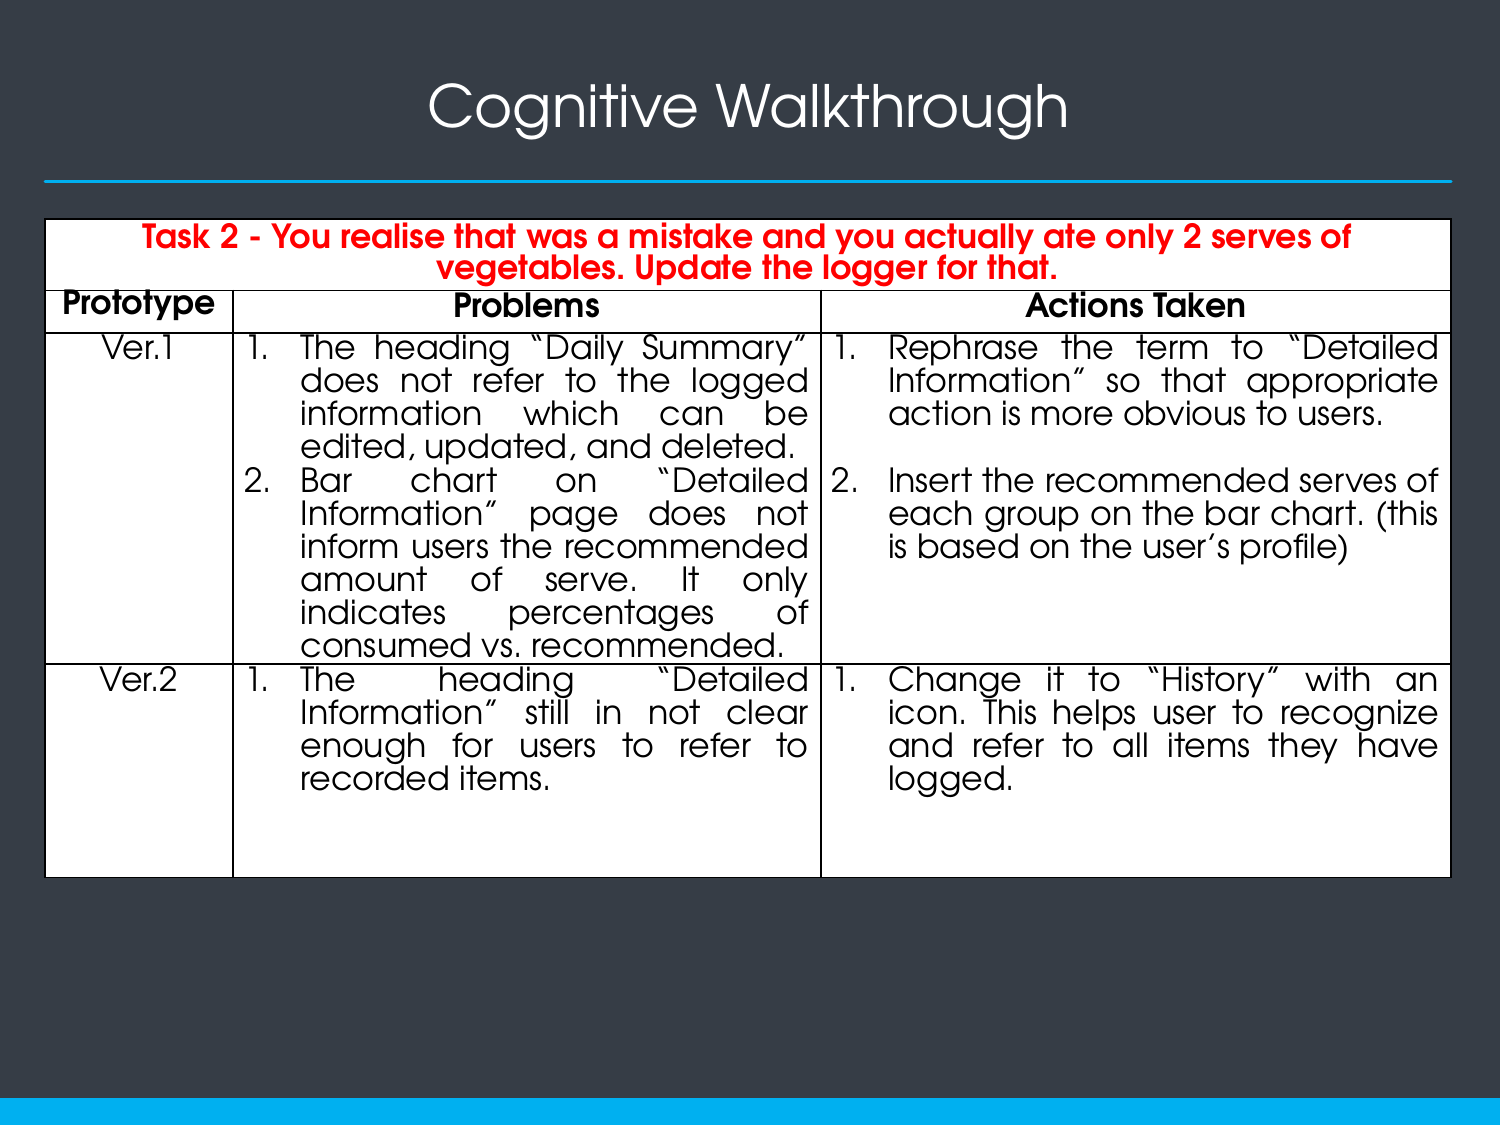

# Cognitive Walkthrough
| Task 2 - You realise that was a mistake and you actually ate only 2 serves of vegetables. Update the logger for that. |  |  |
| --- | --- | --- |
| Prototype | Problems | Actions Taken |
| Ver.1 | The heading “Daily Summary” does not refer to the logged information which can be edited, updated, and deleted. Bar chart on “Detailed Information” page does not inform users the recommended amount of serve. It only indicates percentages of consumed vs. recommended. | Rephrase the term to “Detailed Information” so that appropriate action is more obvious to users. Insert the recommended serves of each group on the bar chart. (this is based on the user’s profile) |
| Ver.2 | The heading “Detailed Information” still in not clear enough for users to refer to recorded items. | Change it to “History” with an icon. This helps user to recognize and refer to all items they have logged. |